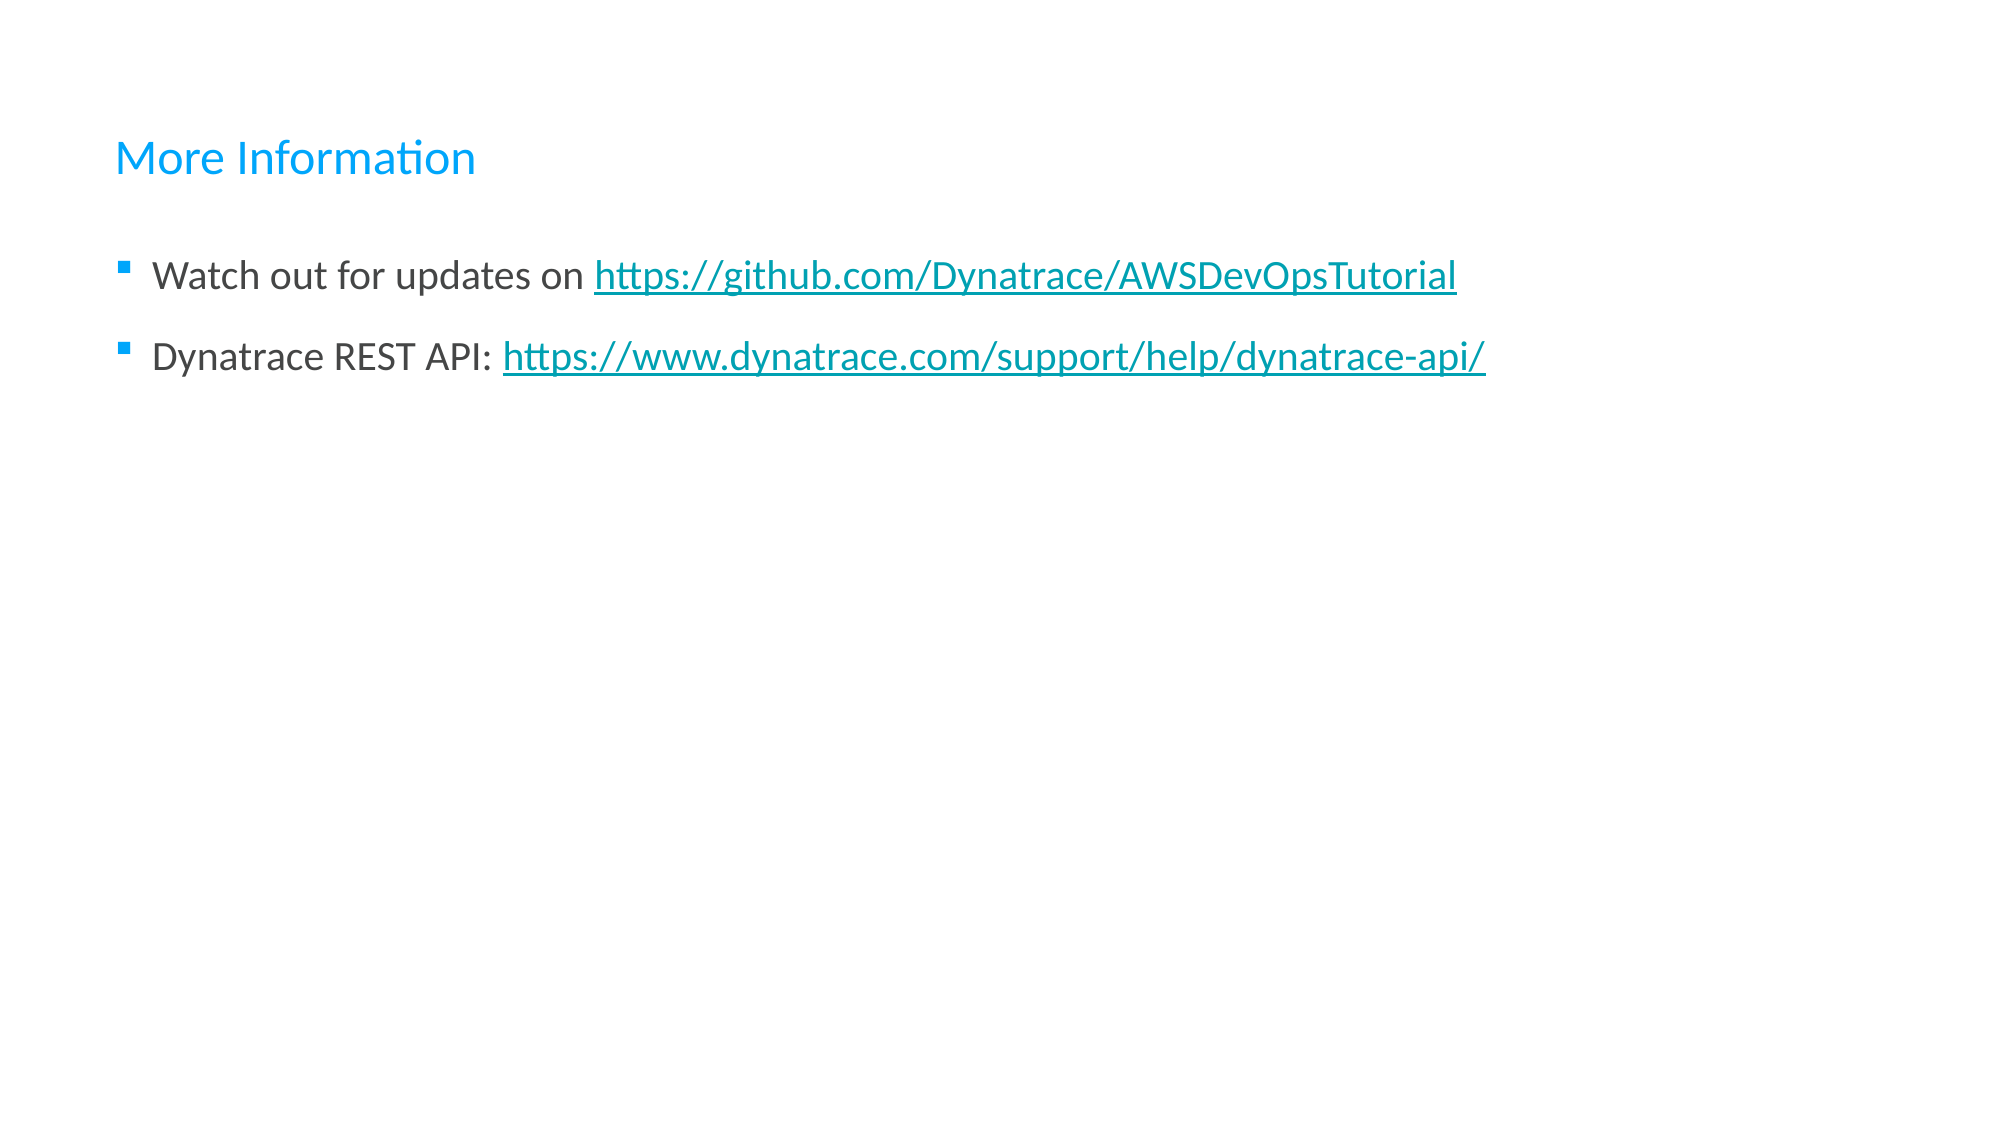

# More Information
Watch out for updates on https://github.com/Dynatrace/AWSDevOpsTutorial
Dynatrace REST API: https://www.dynatrace.com/support/help/dynatrace-api/